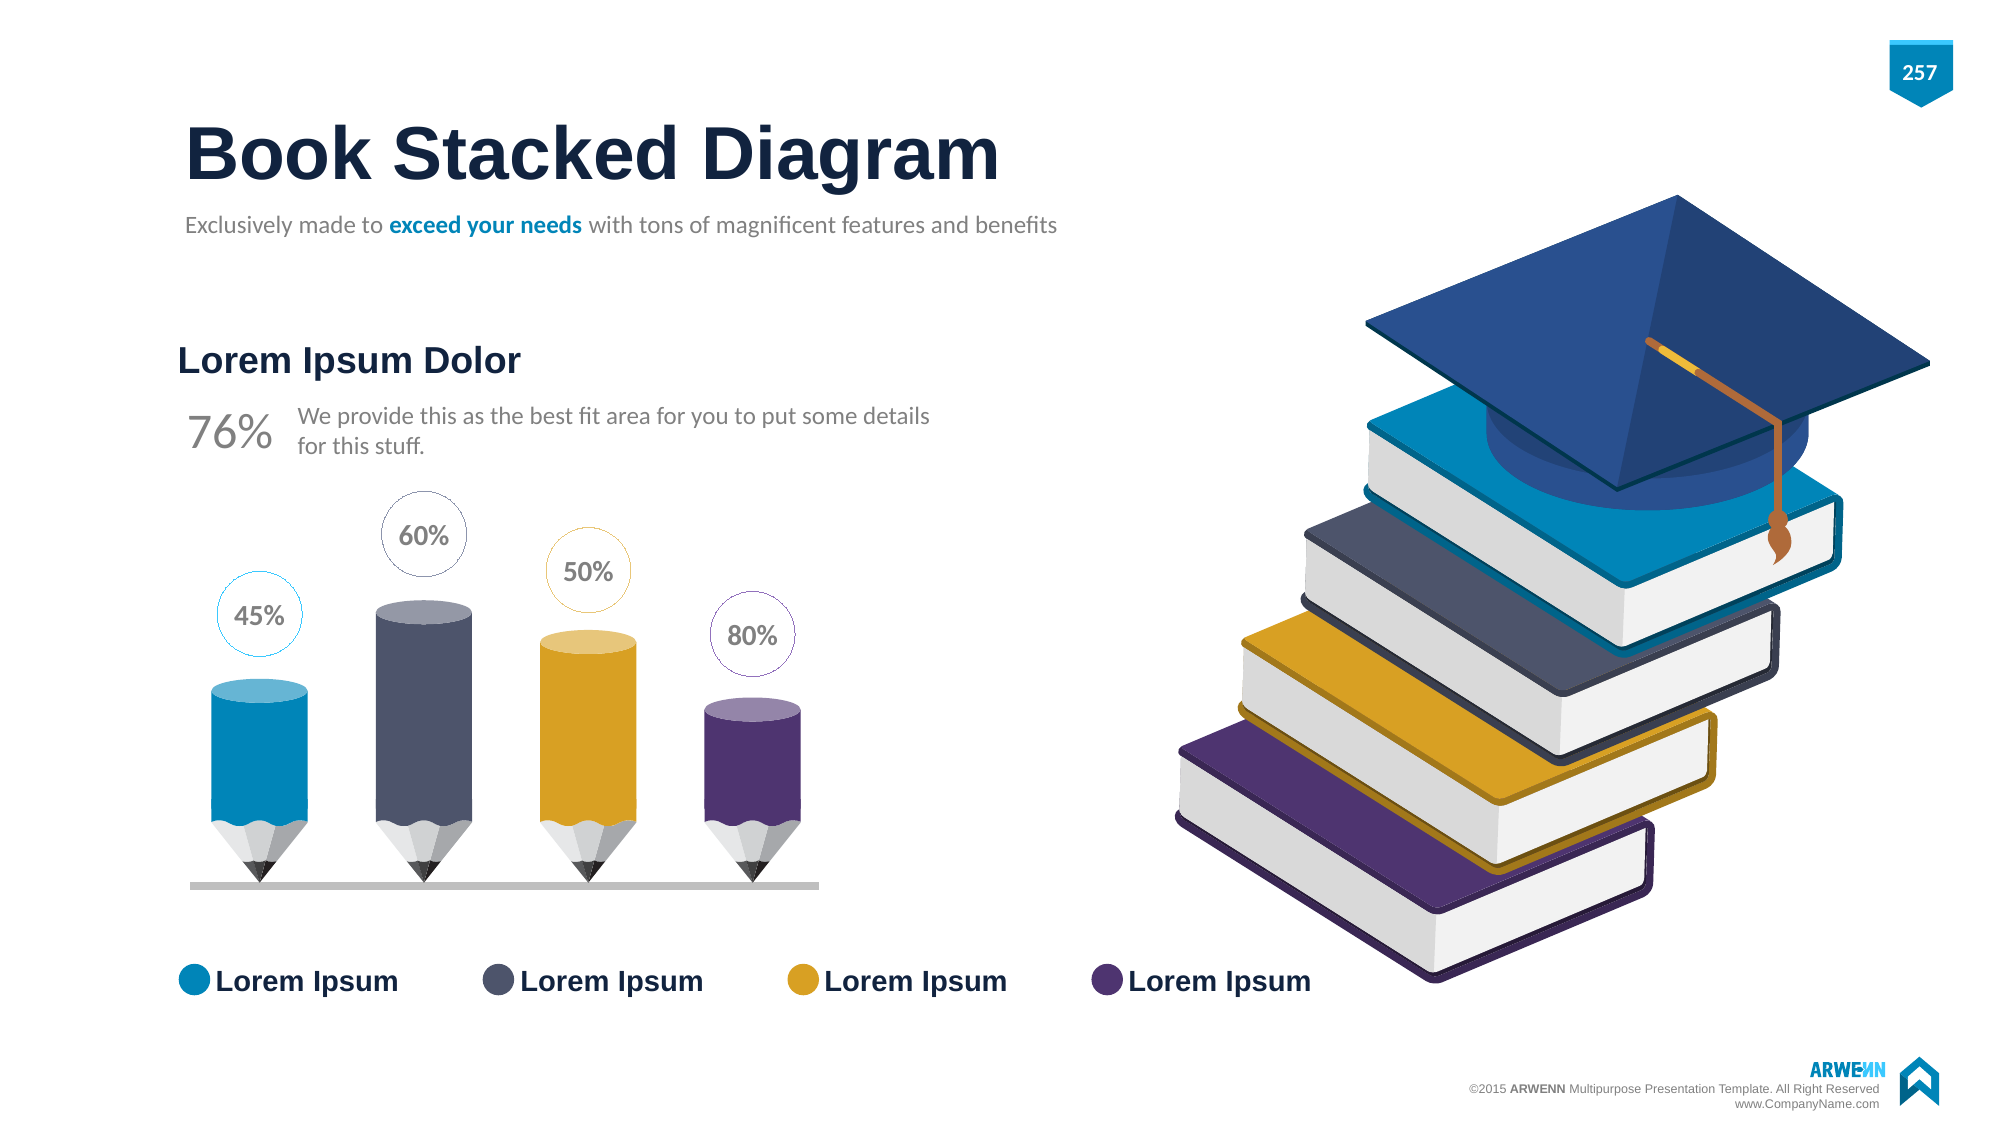

# Book Stacked Diagram

Exclusively made to exceed your needs with tons of magnificent features and benefits
Lorem Ipsum Dolor
76%
We provide this as the best fit area for you to put some details for this stuff.

60%
50%

45%
80%

Lorem Ipsum

Lorem Ipsum

Lorem Ipsum

Lorem Ipsum